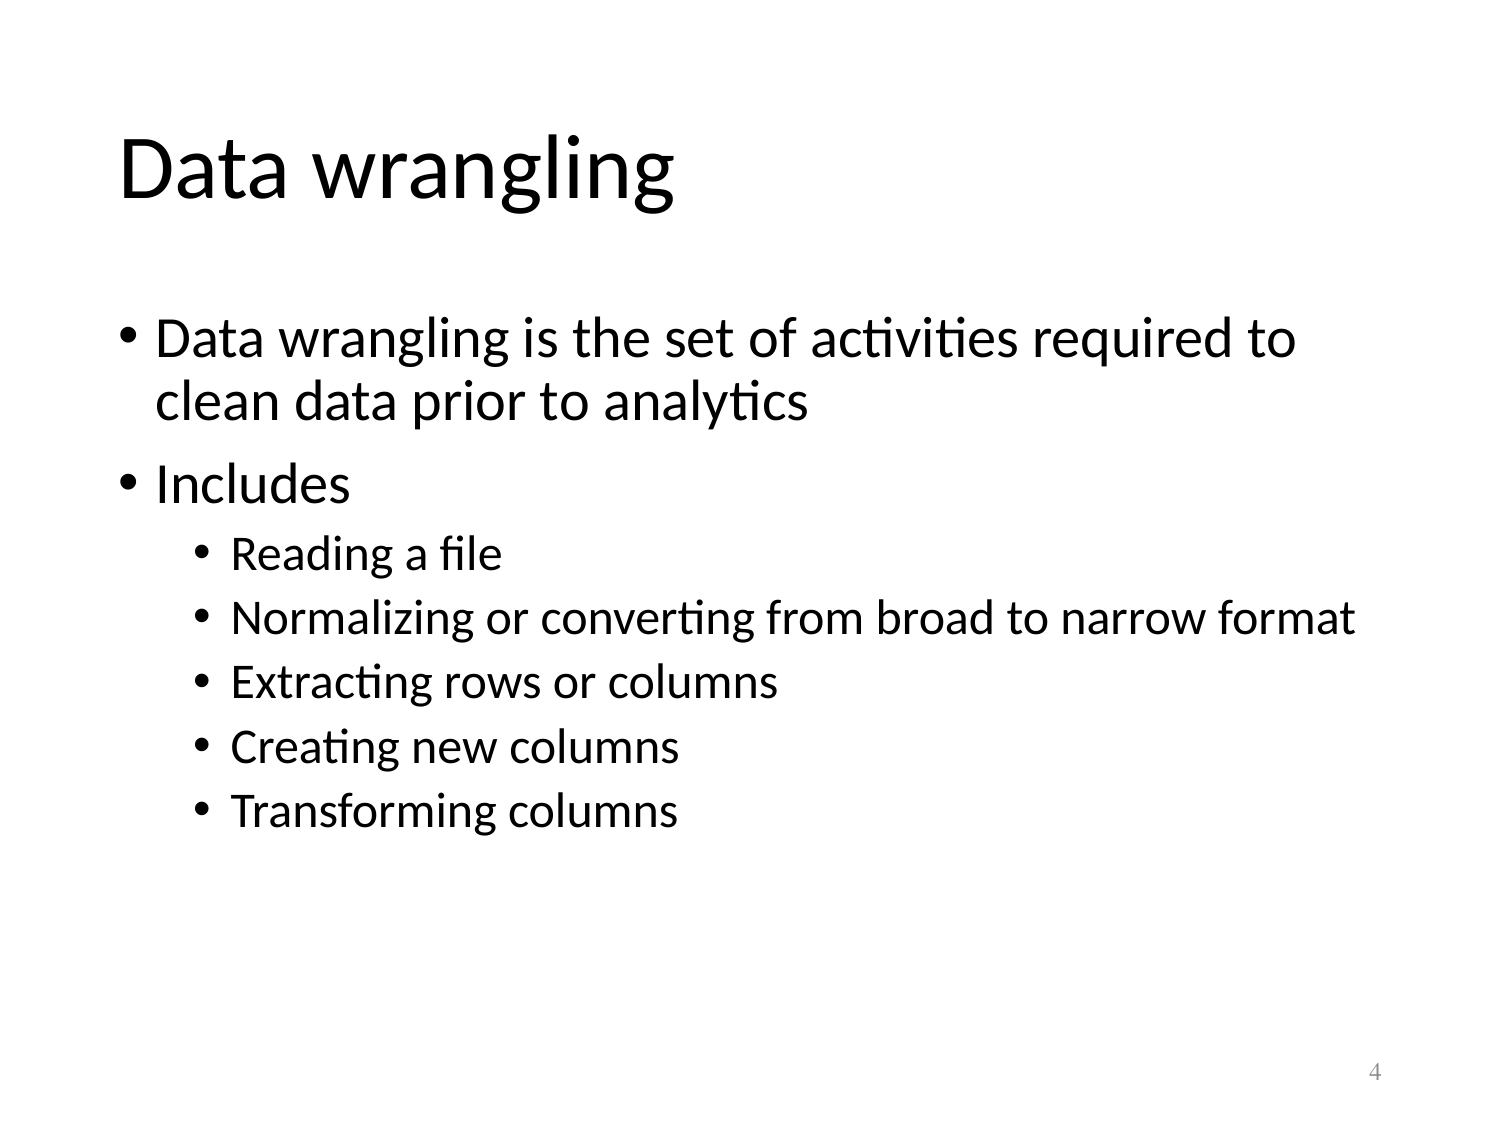

# Data wrangling
Data wrangling is the set of activities required to clean data prior to analytics
Includes
Reading a file
Normalizing or converting from broad to narrow format
Extracting rows or columns
Creating new columns
Transforming columns

4